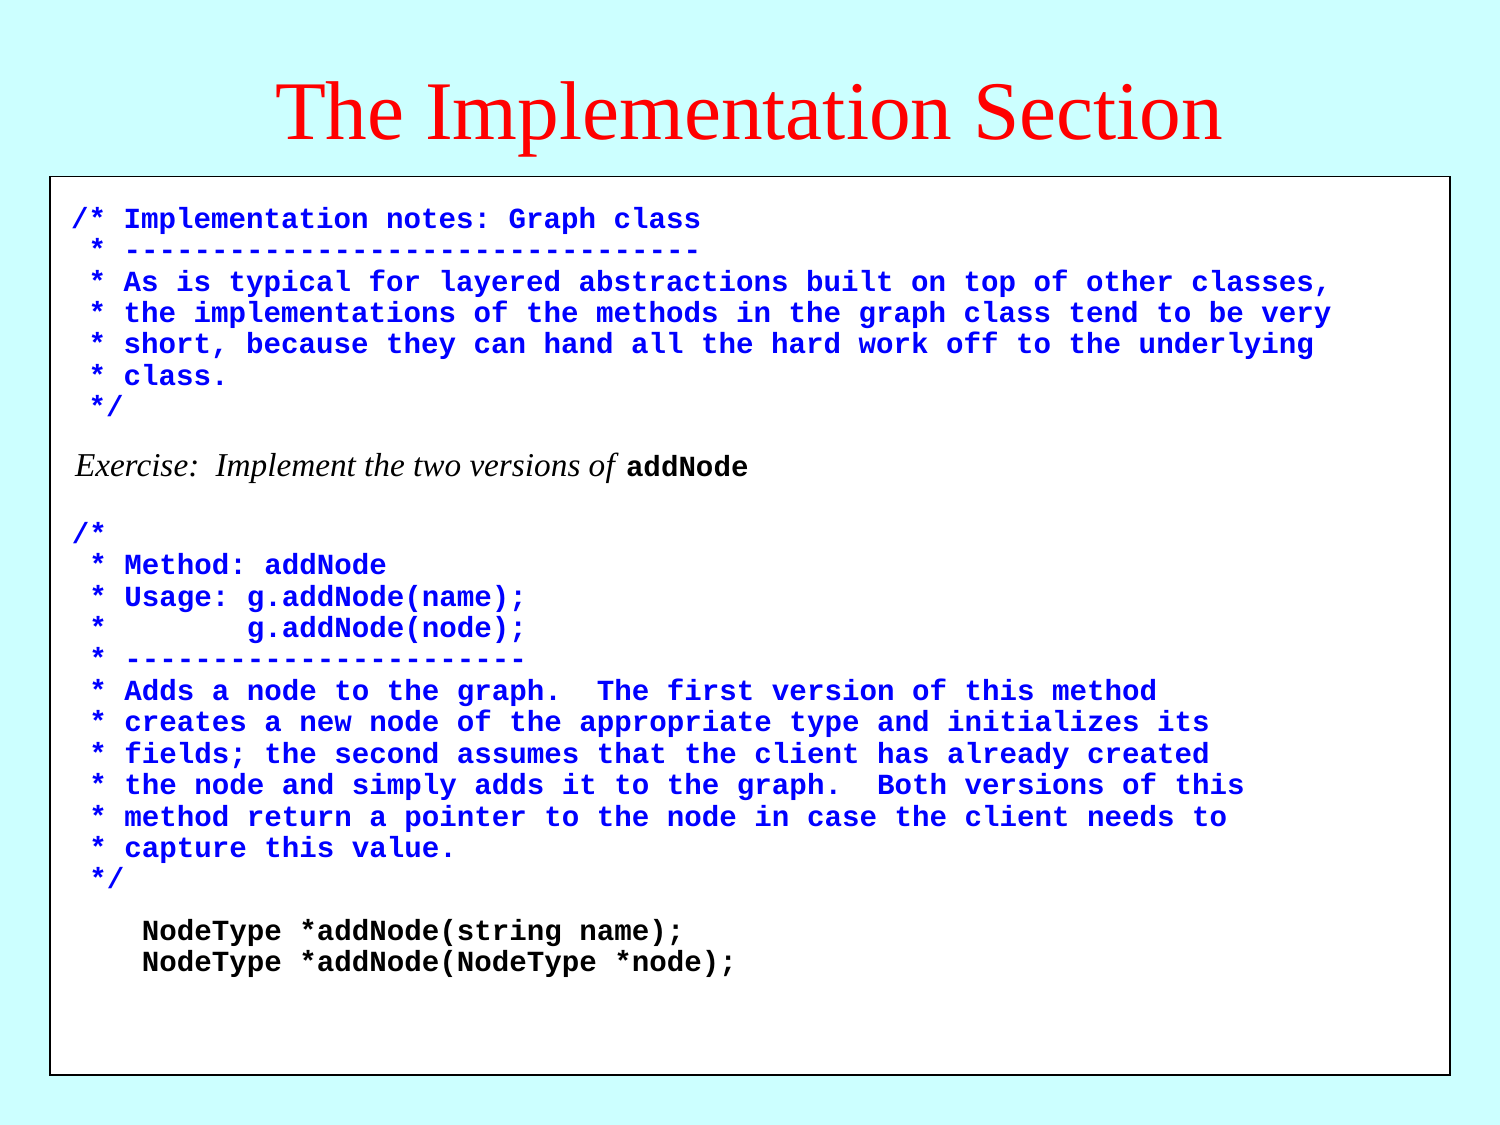

# The Implementation Section

/* Implementation notes: Graph class
 * ---------------------------------
 * As is typical for layered abstractions built on top of other classes,
 * the implementations of the methods in the graph class tend to be very
 * short, because they can hand all the hard work off to the underlying
 * class.
 */
Exercise:  Implement the two versions of addNode
/*
 * Method: addNode
 * Usage: g.addNode(name);
 *        g.addNode(node);
 * -----------------------
 * Adds a node to the graph.  The first version of this method
 * creates a new node of the appropriate type and initializes its
 * fields; the second assumes that the client has already created
 * the node and simply adds it to the graph.  Both versions of this
 * method return a pointer to the node in case the client needs to
 * capture this value.
 */

    NodeType *addNode(string name);
    NodeType *addNode(NodeType *node);